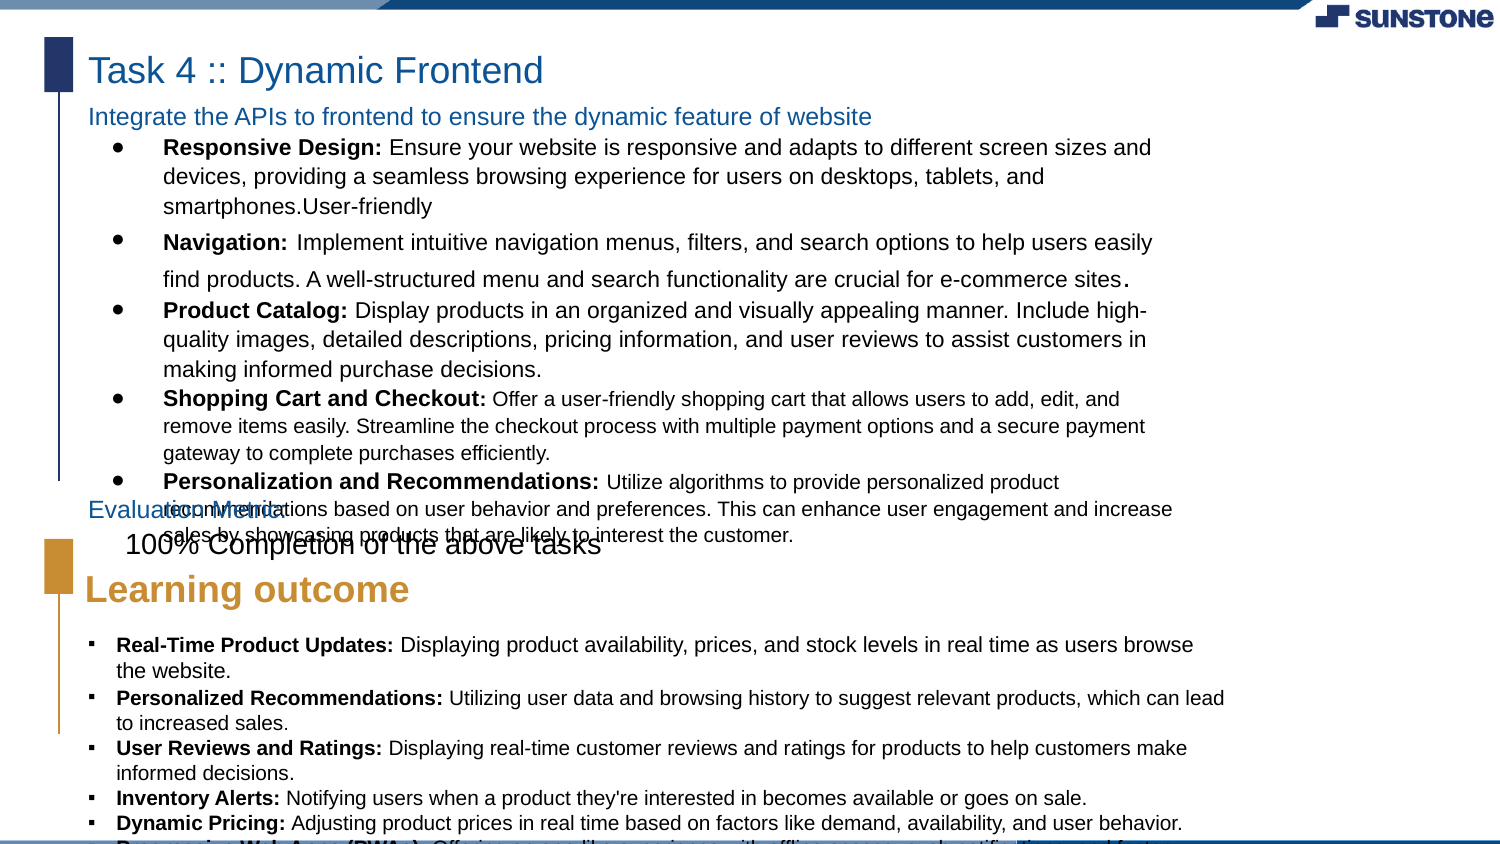

Task 4 :: Dynamic Frontend
Integrate the APIs to frontend to ensure the dynamic feature of website
Responsive Design: Ensure your website is responsive and adapts to different screen sizes and devices, providing a seamless browsing experience for users on desktops, tablets, and smartphones.User-friendly
Navigation: Implement intuitive navigation menus, filters, and search options to help users easily find products. A well-structured menu and search functionality are crucial for e-commerce sites.
Product Catalog: Display products in an organized and visually appealing manner. Include high-quality images, detailed descriptions, pricing information, and user reviews to assist customers in making informed purchase decisions.
Shopping Cart and Checkout: Offer a user-friendly shopping cart that allows users to add, edit, and remove items easily. Streamline the checkout process with multiple payment options and a secure payment gateway to complete purchases efficiently.
Personalization and Recommendations: Utilize algorithms to provide personalized product recommendations based on user behavior and preferences. This can enhance user engagement and increase sales by showcasing products that are likely to interest the customer.
Evaluation Metric:
100% Completion of the above tasks
Learning outcome
Real-Time Product Updates: Displaying product availability, prices, and stock levels in real time as users browse the website.
Personalized Recommendations: Utilizing user data and browsing history to suggest relevant products, which can lead to increased sales.
User Reviews and Ratings: Displaying real-time customer reviews and ratings for products to help customers make informed decisions.
Inventory Alerts: Notifying users when a product they're interested in becomes available or goes on sale.
Dynamic Pricing: Adjusting product prices in real time based on factors like demand, availability, and user behavior.
Progressive Web Apps (PWAs): Offering an app-like experience with offline access, push notifications, and faster loading times.